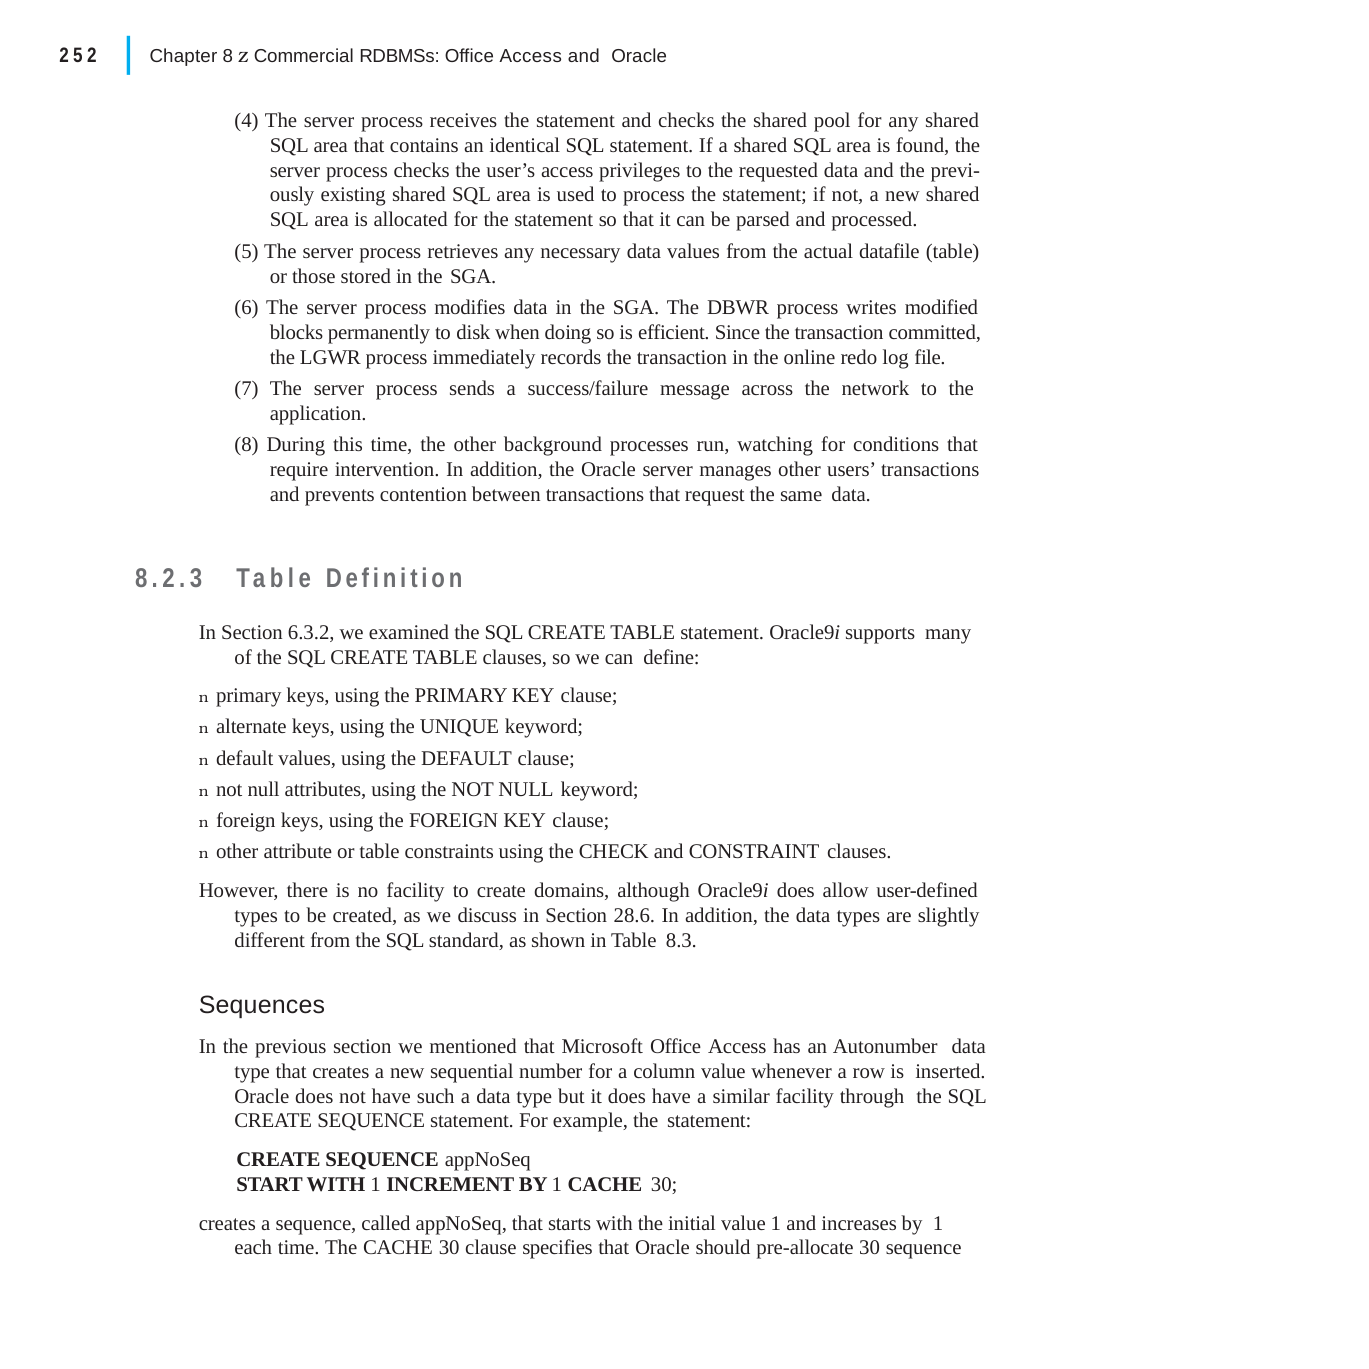

|
252
Chapter 8 z Commercial RDBMSs: Office Access and Oracle
(4) The server process receives the statement and checks the shared pool for any shared  SQL area that contains an identical SQL statement. If a shared SQL area is found, the  server process checks the user’s access privileges to the requested data and the previ-  ously existing shared SQL area is used to process the statement; if not, a new shared  SQL area is allocated for the statement so that it can be parsed and processed.
(5) The server process retrieves any necessary data values from the actual datafile (table)  or those stored in the SGA.
(6) The server process modifies data in the SGA. The DBWR process writes modified  blocks permanently to disk when doing so is efficient. Since the transaction committed,  the LGWR process immediately records the transaction in the online redo log file.
(7) The server process sends a success/failure message across the network to the  application.
(8) During this time, the other background processes run, watching for conditions that  require intervention. In addition, the Oracle server manages other users’ transactions  and prevents contention between transactions that request the same data.

8.2.3	Table Definition
In Section 6.3.2, we examined the SQL CREATE TABLE statement. Oracle9i supports  many of the SQL CREATE TABLE clauses, so we can define:
n primary keys, using the PRIMARY KEY clause;
n alternate keys, using the UNIQUE keyword;
n default values, using the DEFAULT clause;
n not null attributes, using the NOT NULL keyword;
n foreign keys, using the FOREIGN KEY clause;
n other attribute or table constraints using the CHECK and CONSTRAINT clauses.
However, there is no facility to create domains, although Oracle9i does allow user-defined  types to be created, as we discuss in Section 28.6. In addition, the data types are slightly  different from the SQL standard, as shown in Table 8.3.

Sequences
In the previous section we mentioned that Microsoft Office Access has an Autonumber  data type that creates a new sequential number for a column value whenever a row is  inserted. Oracle does not have such a data type but it does have a similar facility through  the SQL CREATE SEQUENCE statement. For example, the statement:
CREATE SEQUENCE appNoSeq
START WITH 1 INCREMENT BY 1 CACHE 30;
creates a sequence, called appNoSeq, that starts with the initial value 1 and increases by  1 each time. The CACHE 30 clause specifies that Oracle should pre-allocate 30 sequence